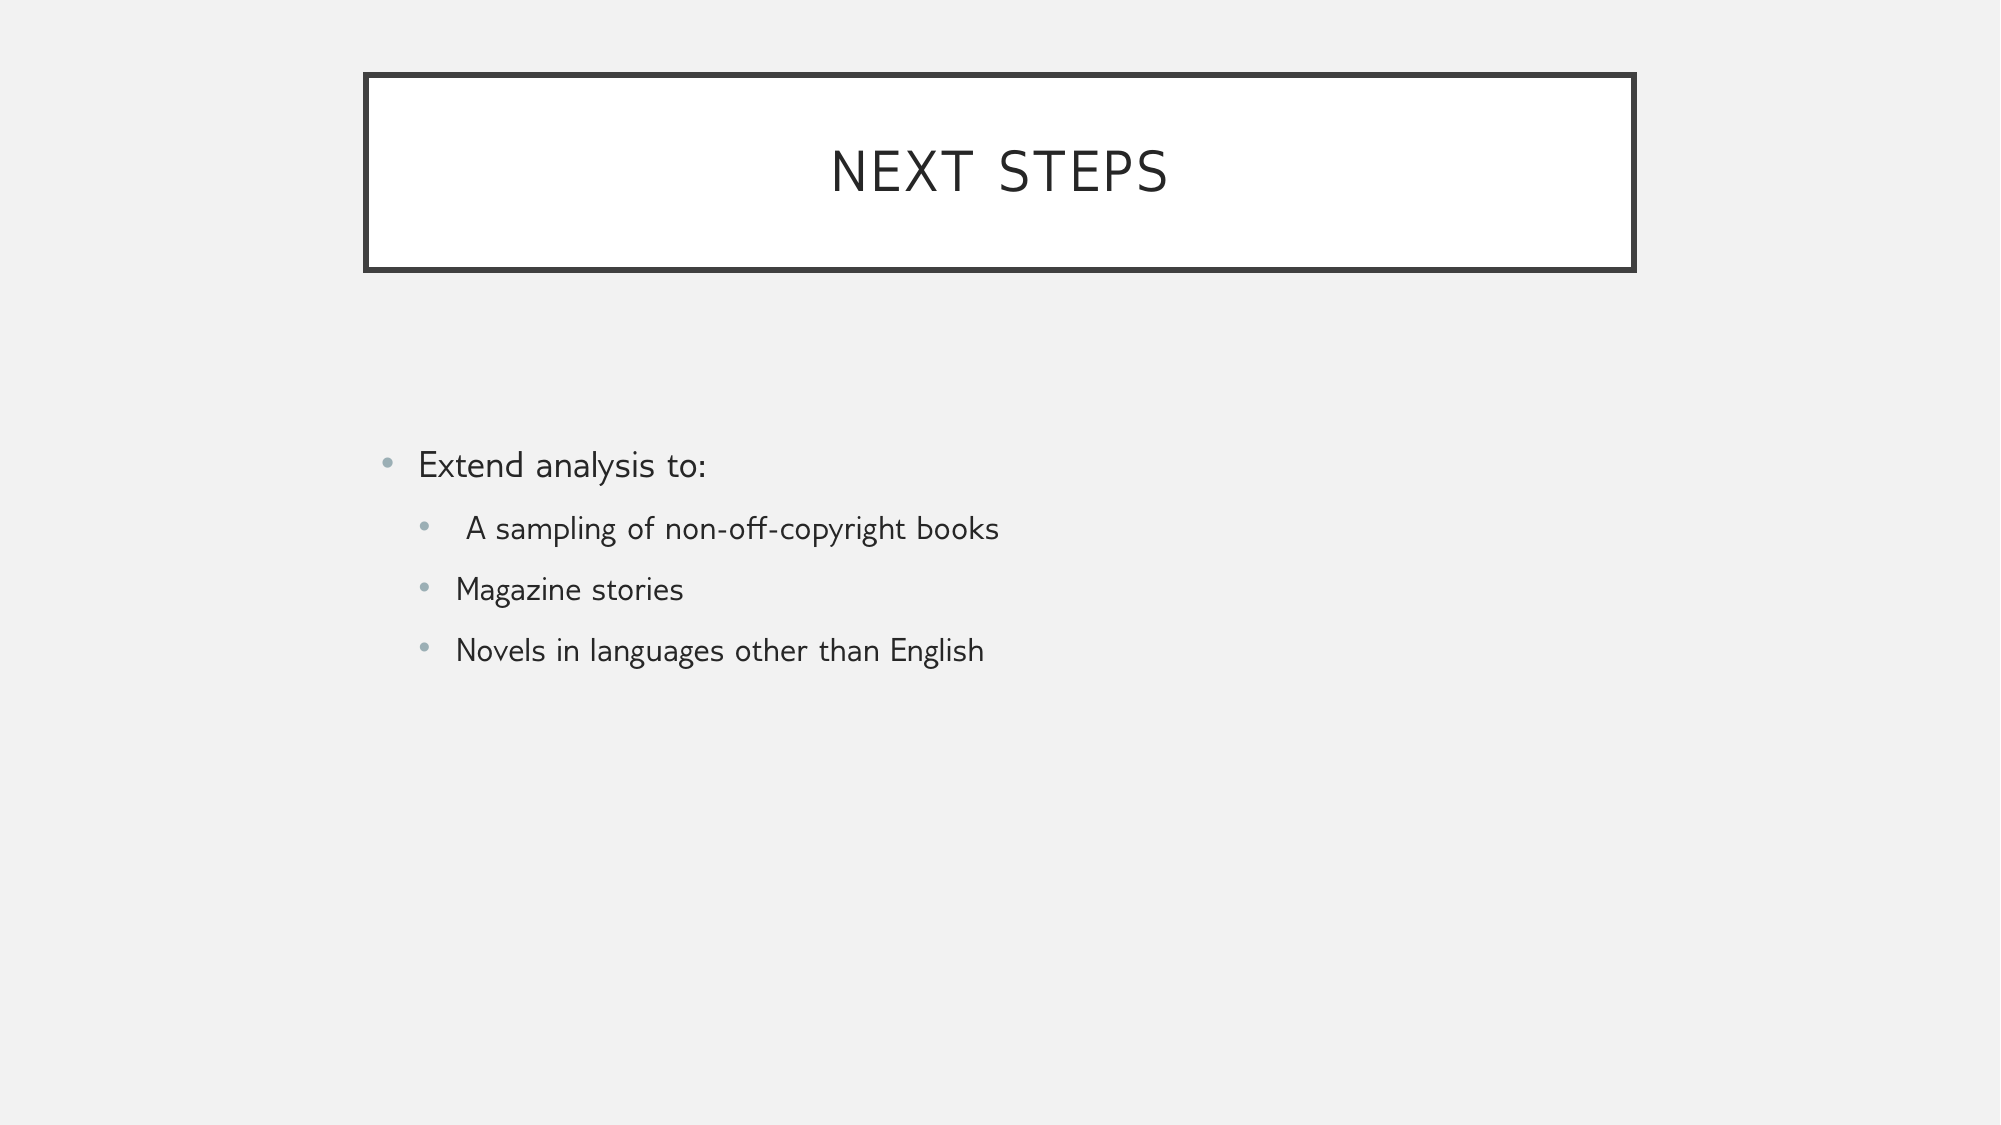

# next steps
Extend analysis to:
 A sampling of non-off-copyright books
Magazine stories
Novels in languages other than English